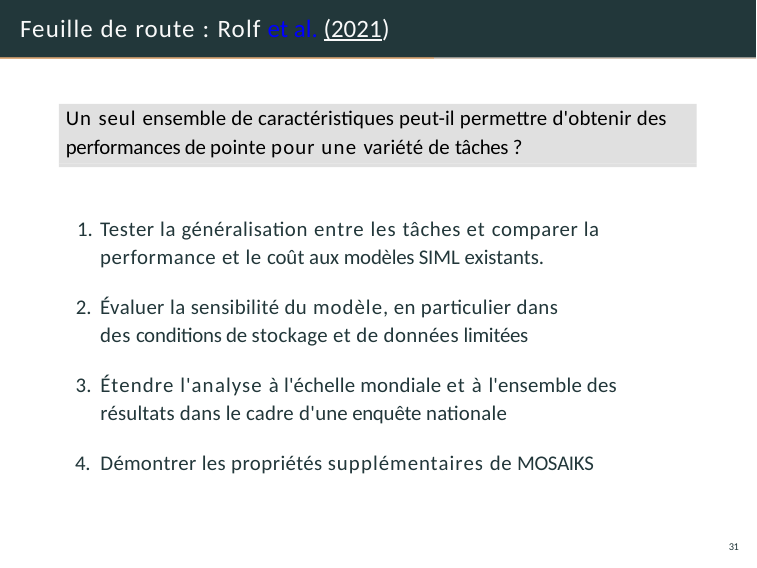

# Feuille de route : Rolf et al. (2021)

Un seul ensemble de caractéristiques peut-il permettre d'obtenir des performances de pointe pour une variété de tâches ?

Tester la généralisation entre les tâches et comparer la performance et le coût aux modèles SIML existants.
Évaluer la sensibilité du modèle, en particulier dans des conditions de stockage et de données limitées
Étendre l'analyse à l'échelle mondiale et à l'ensemble des résultats dans le cadre d'une enquête nationale
Démontrer les propriétés supplémentaires de MOSAIKS

31